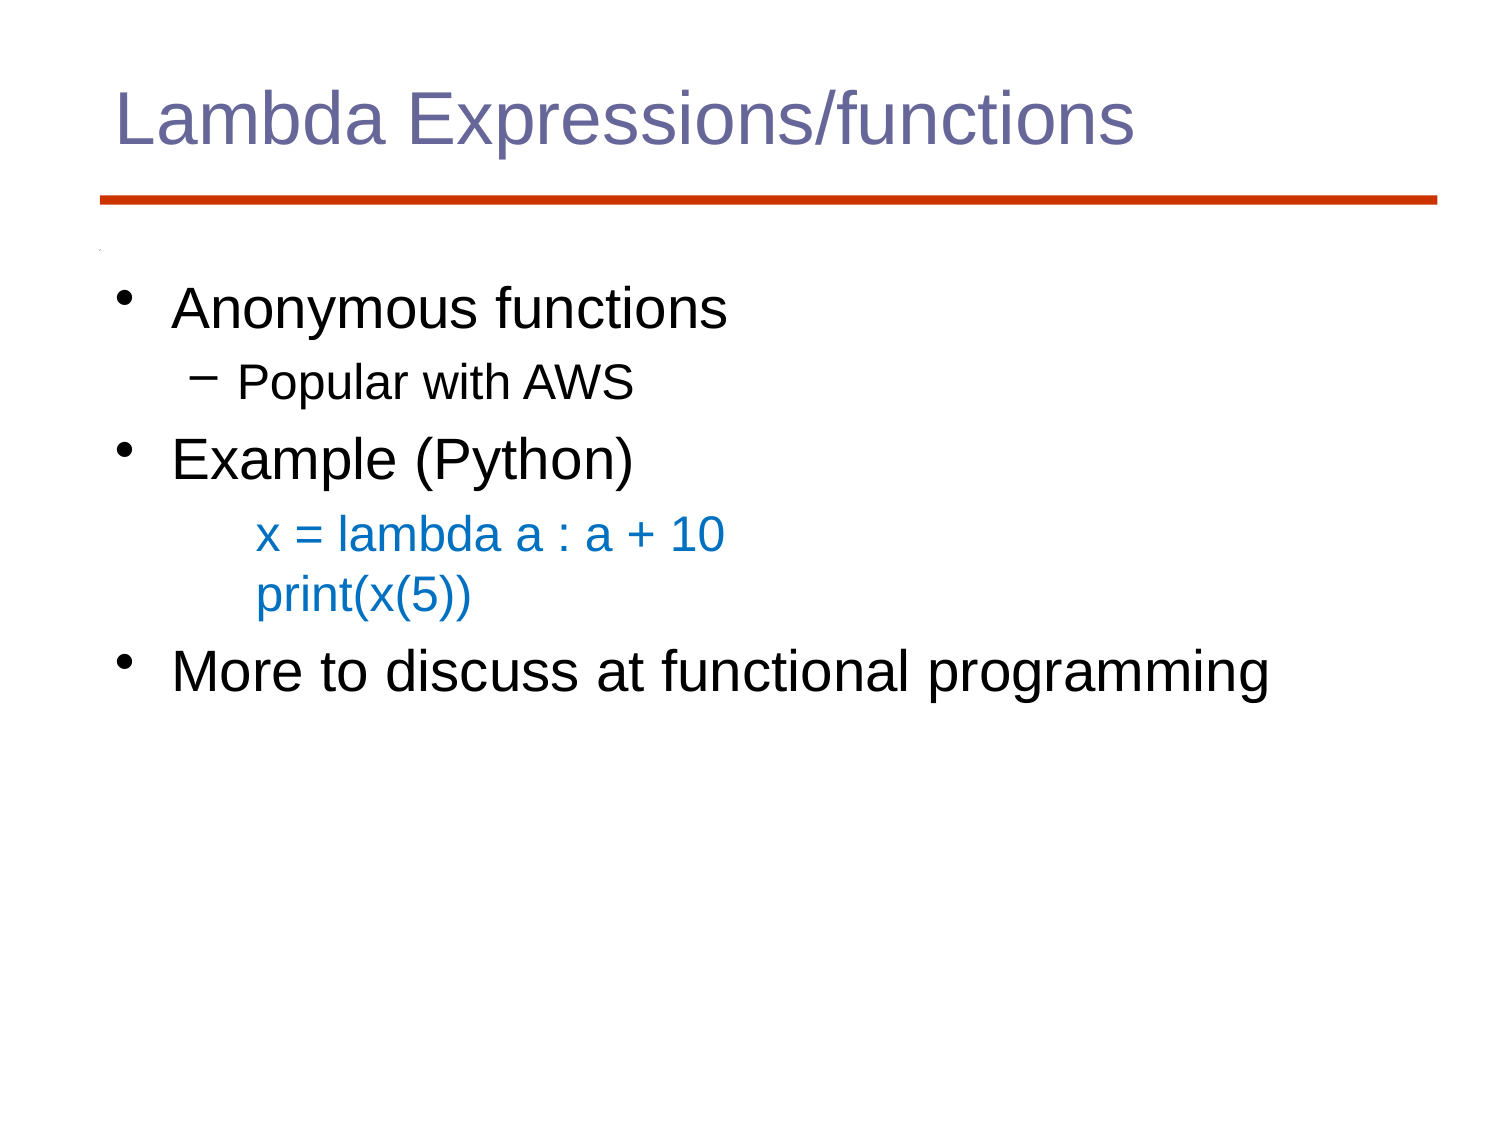

# Lambda Expressions/functions
Anonymous functions
Popular with AWS
Example (Python)
x = lambda a : a + 10
print(x(5))
More to discuss at functional programming